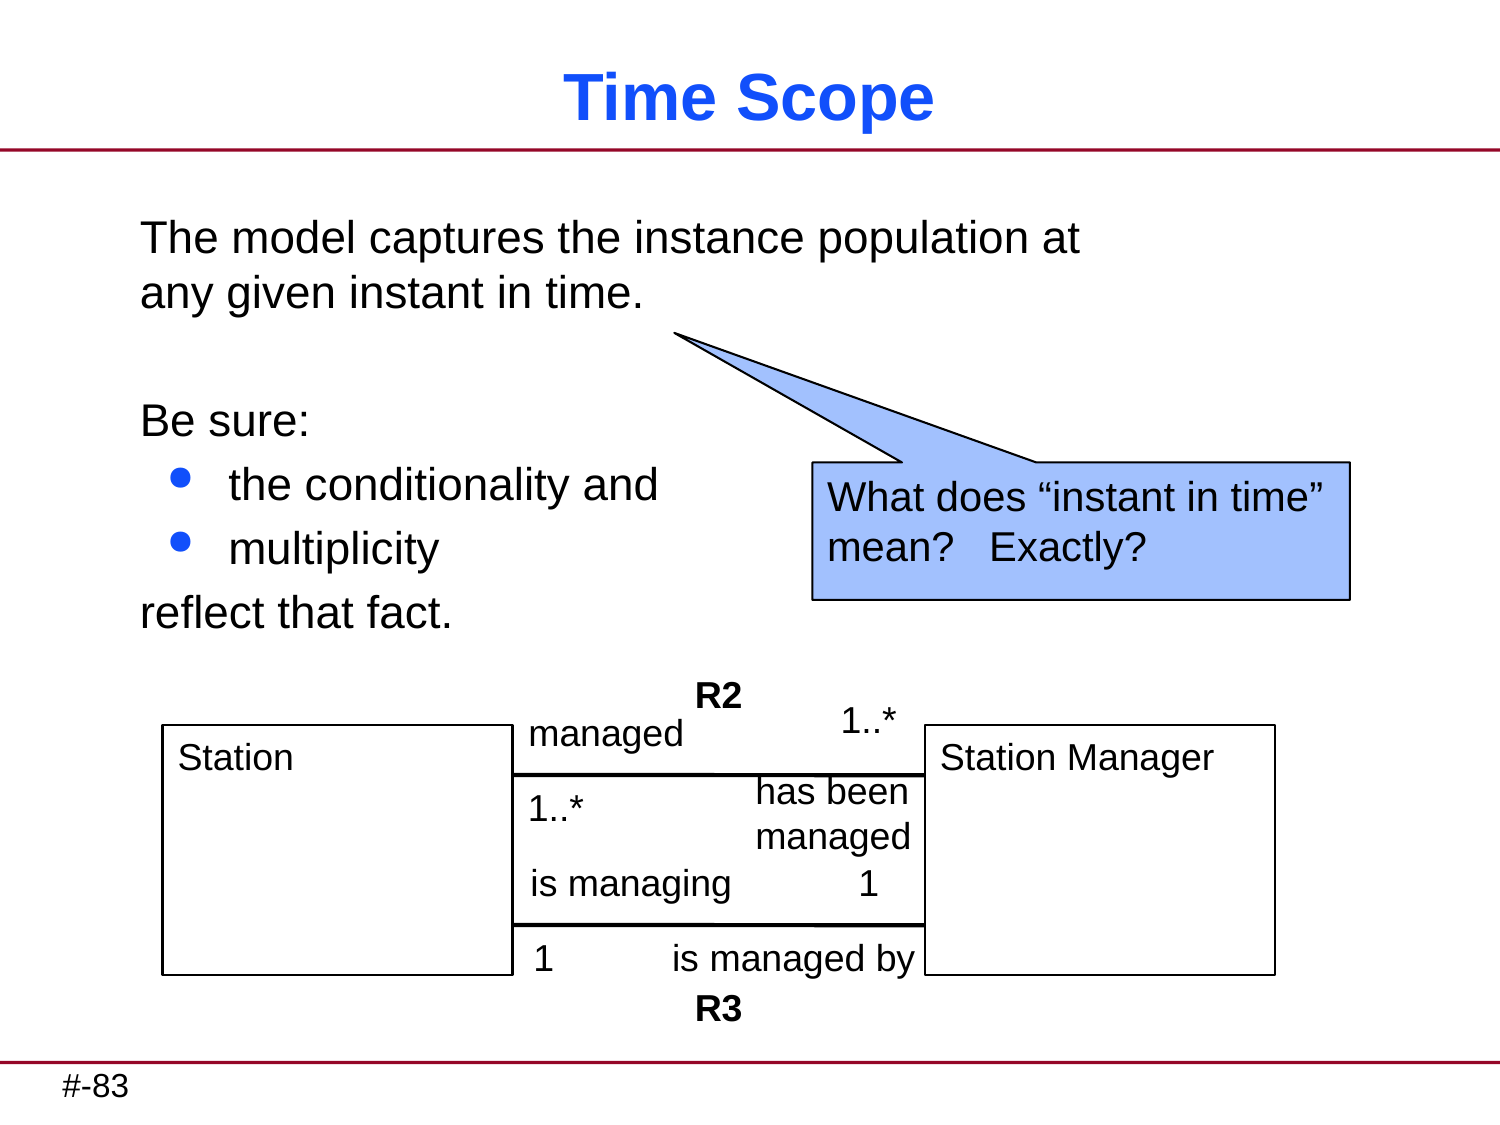

# Time Scope
The model captures the instance population at
any given instant in time.

Be sure:
the conditionality and
multiplicity
reflect that fact.

What does “instant in time” mean?   Exactly?
R2
1..*
managed
Station
Station Manager
1..*
has been
managed
is managing
1
1
is managed by
R3